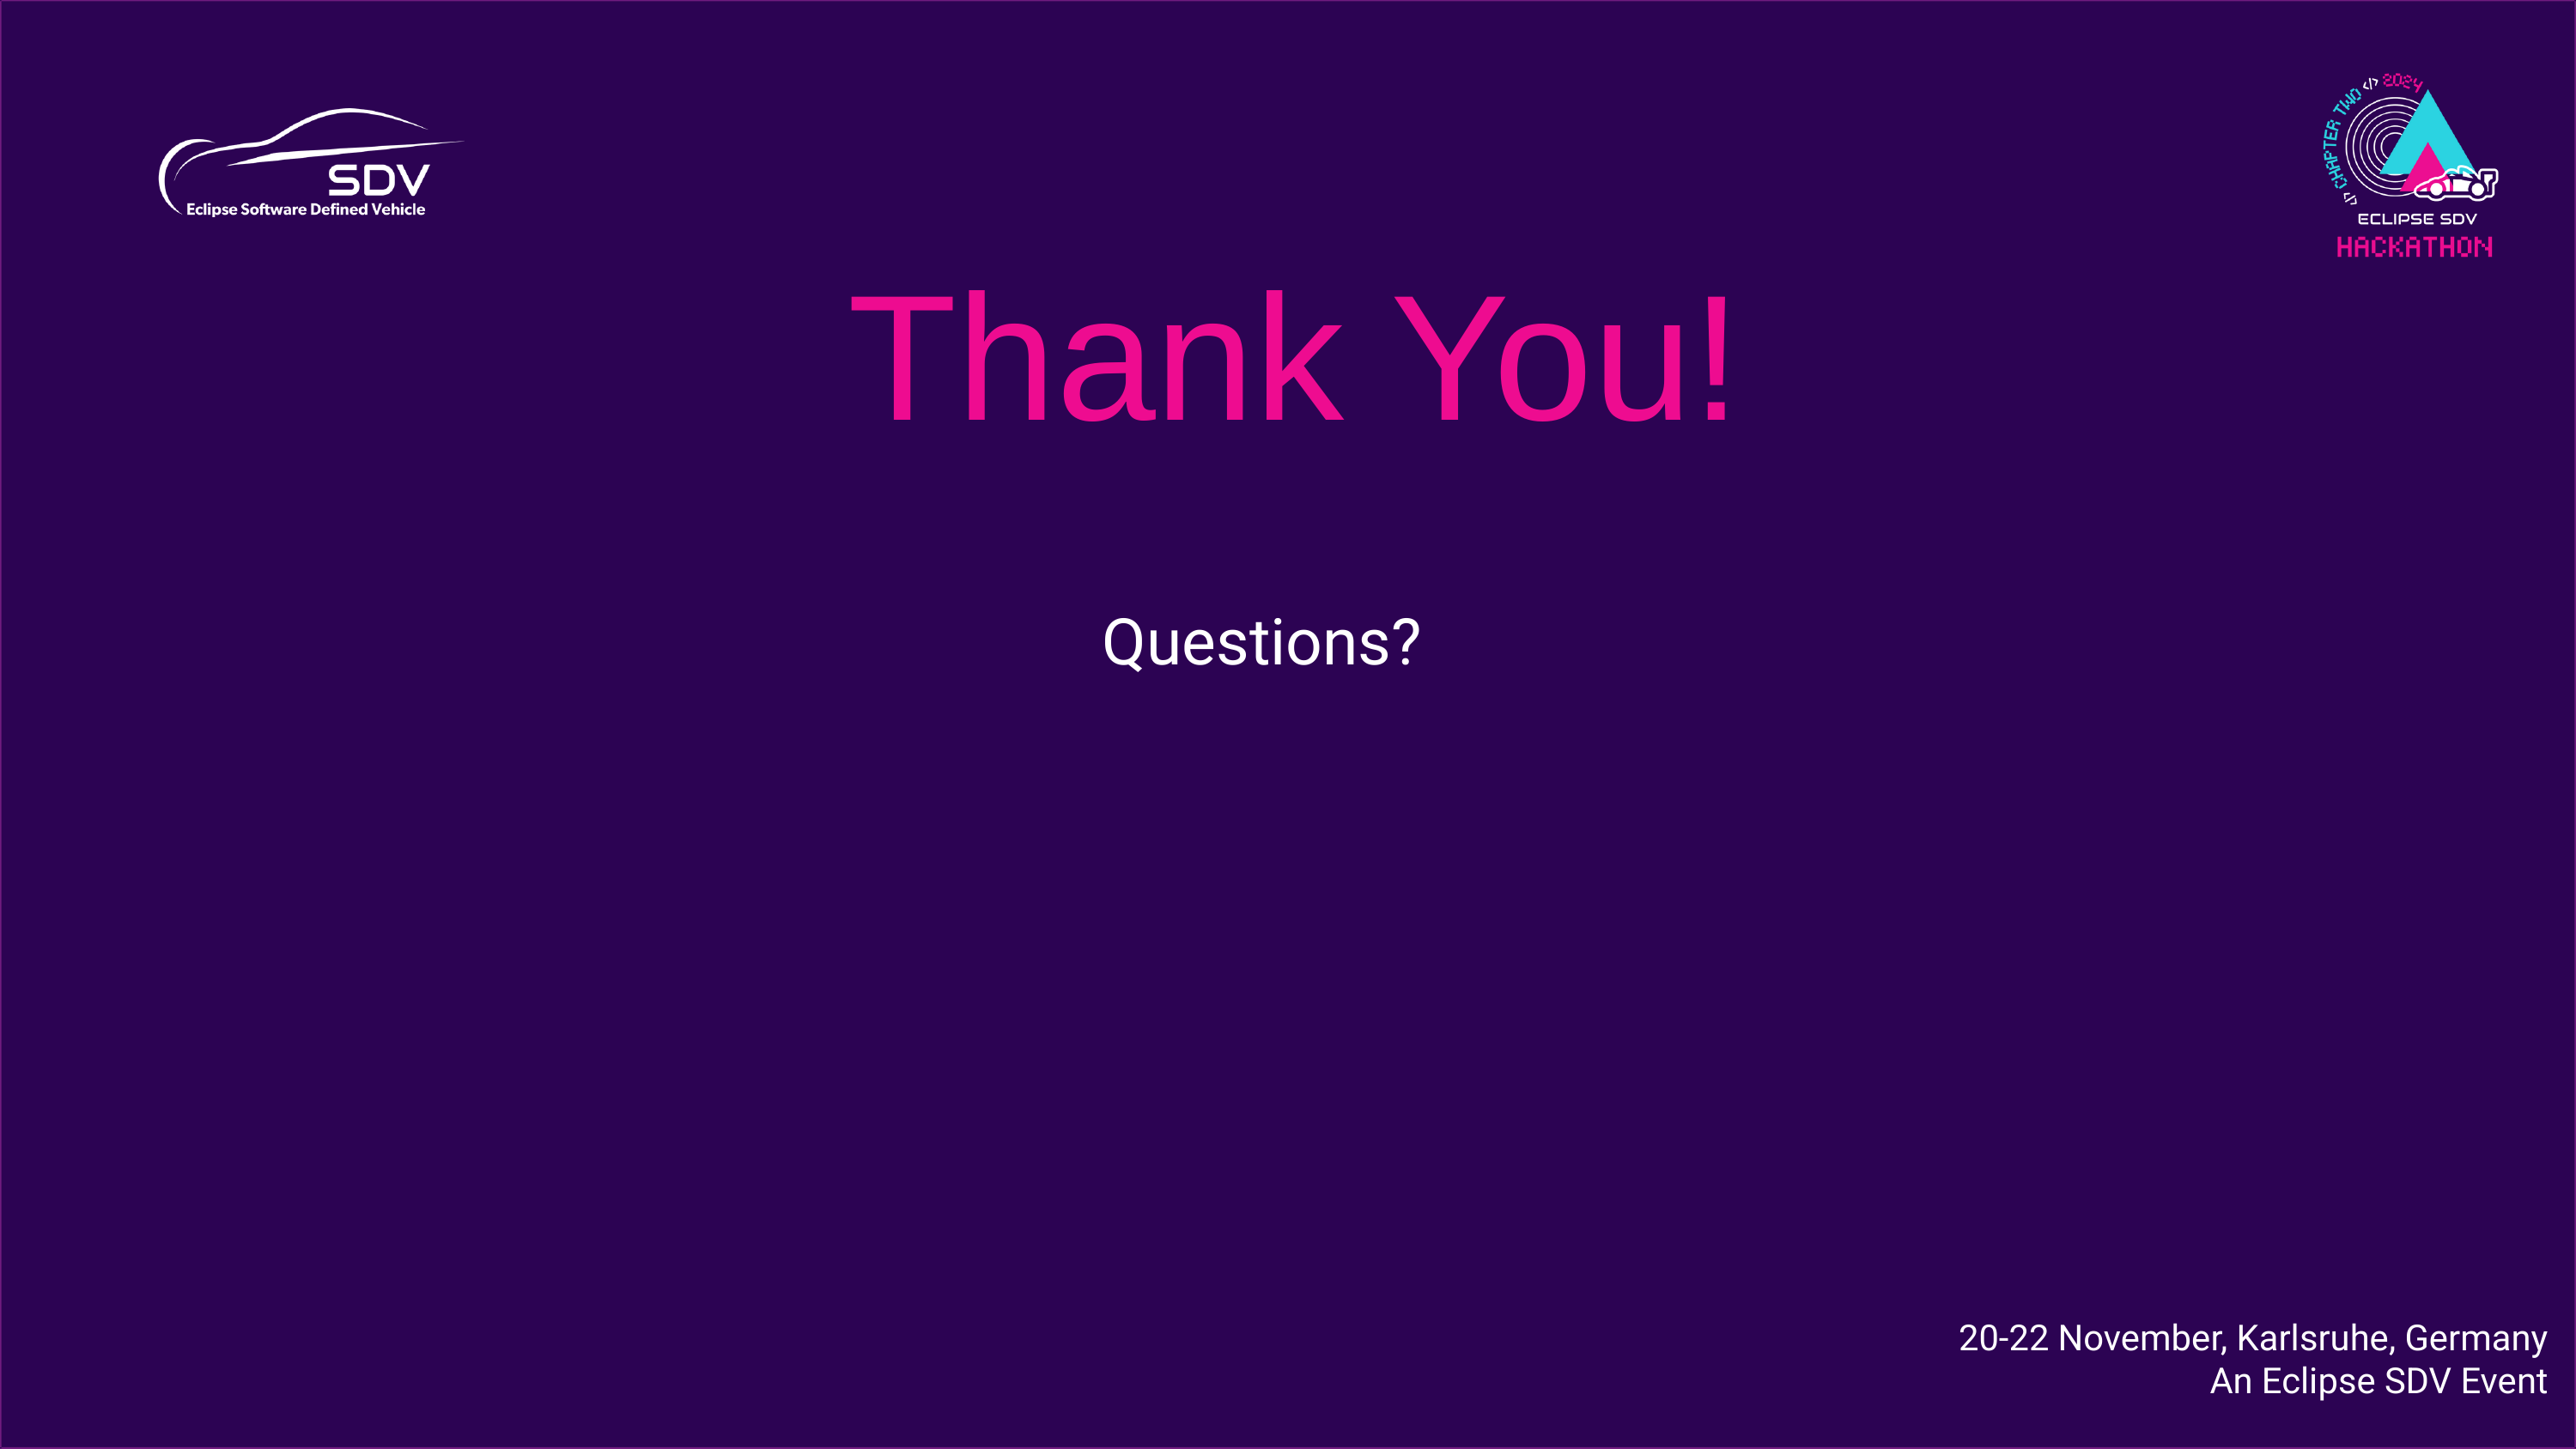

Thank You!
Questions?
20-22 November, Karlsruhe, Germany
An Eclipse SDV Event